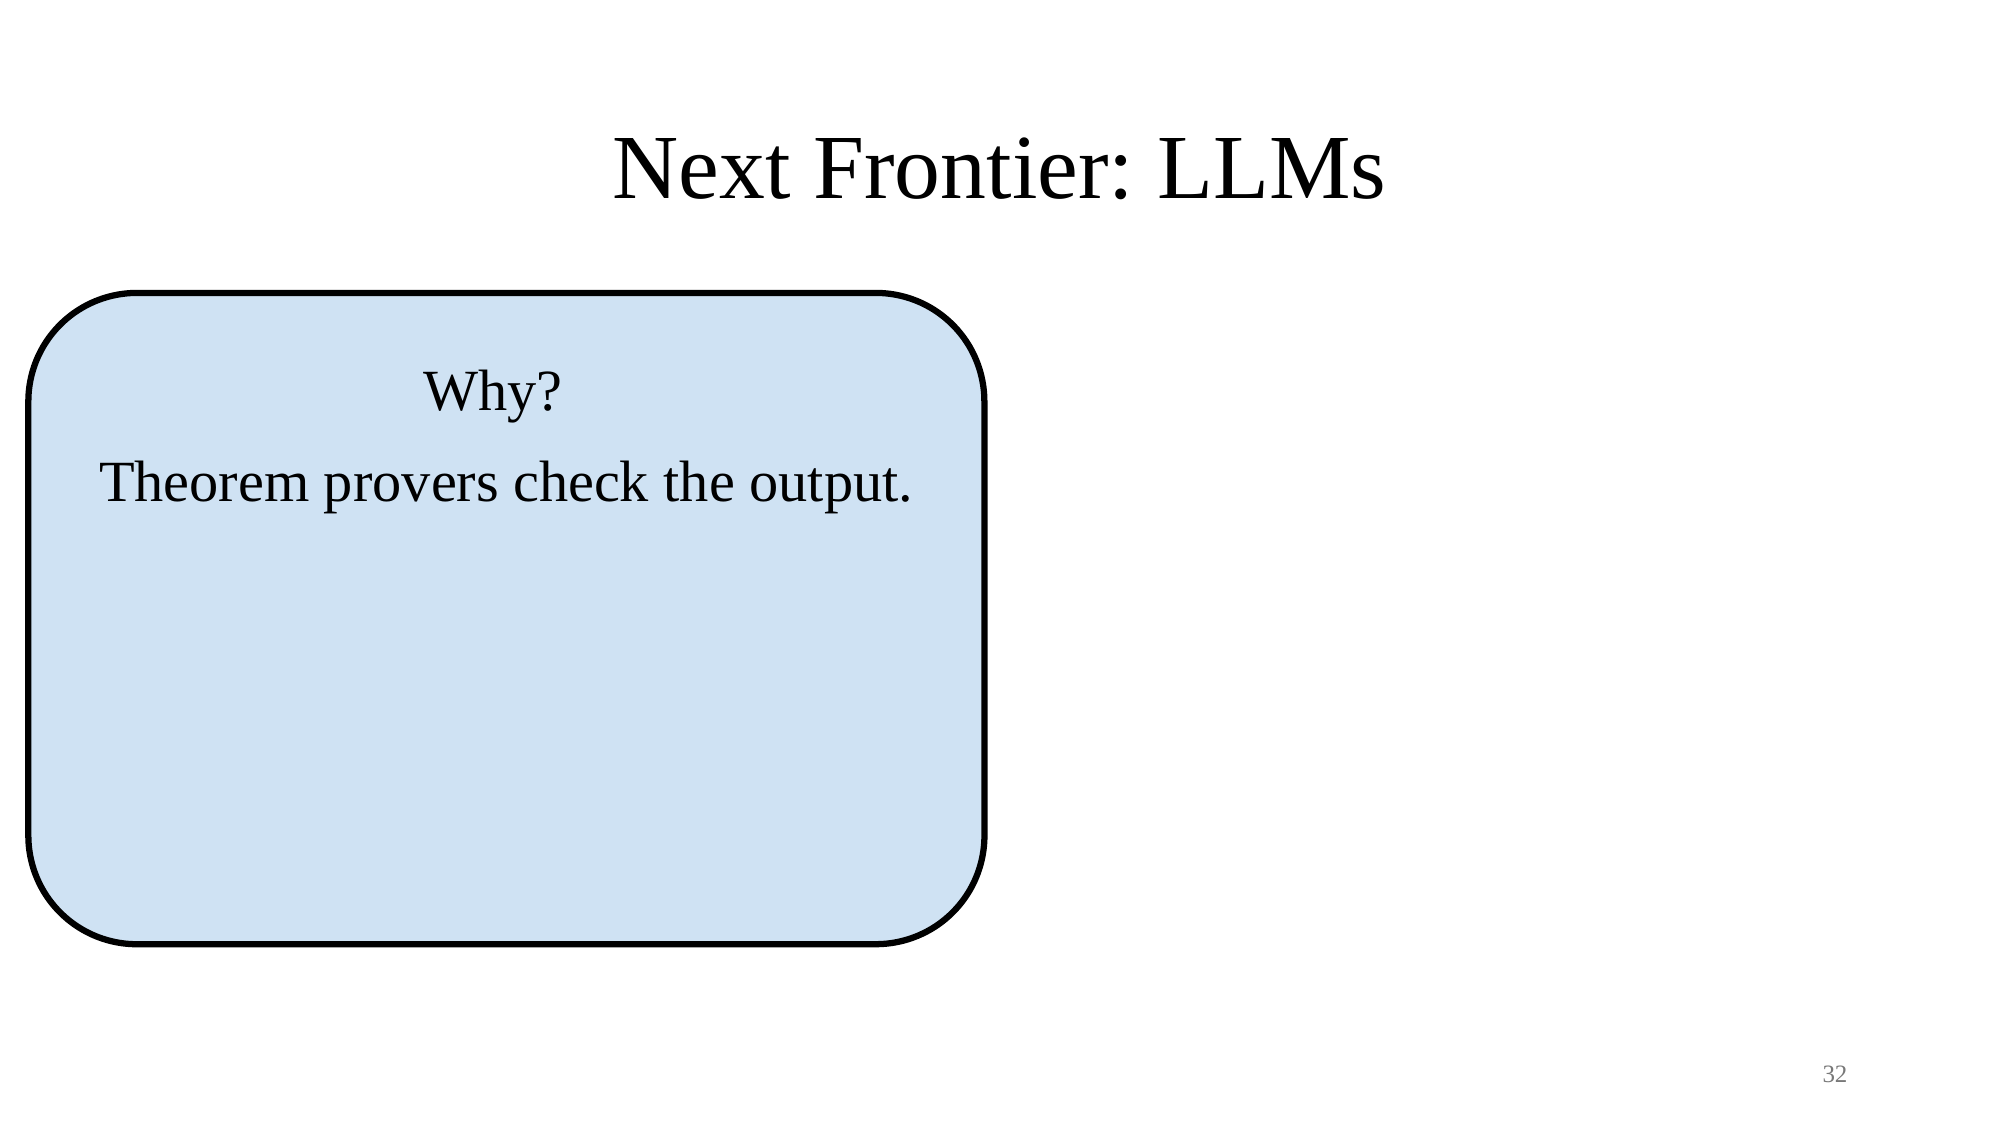

# Next Frontier: LLMs

Theorem provers check the output.

Why?
32